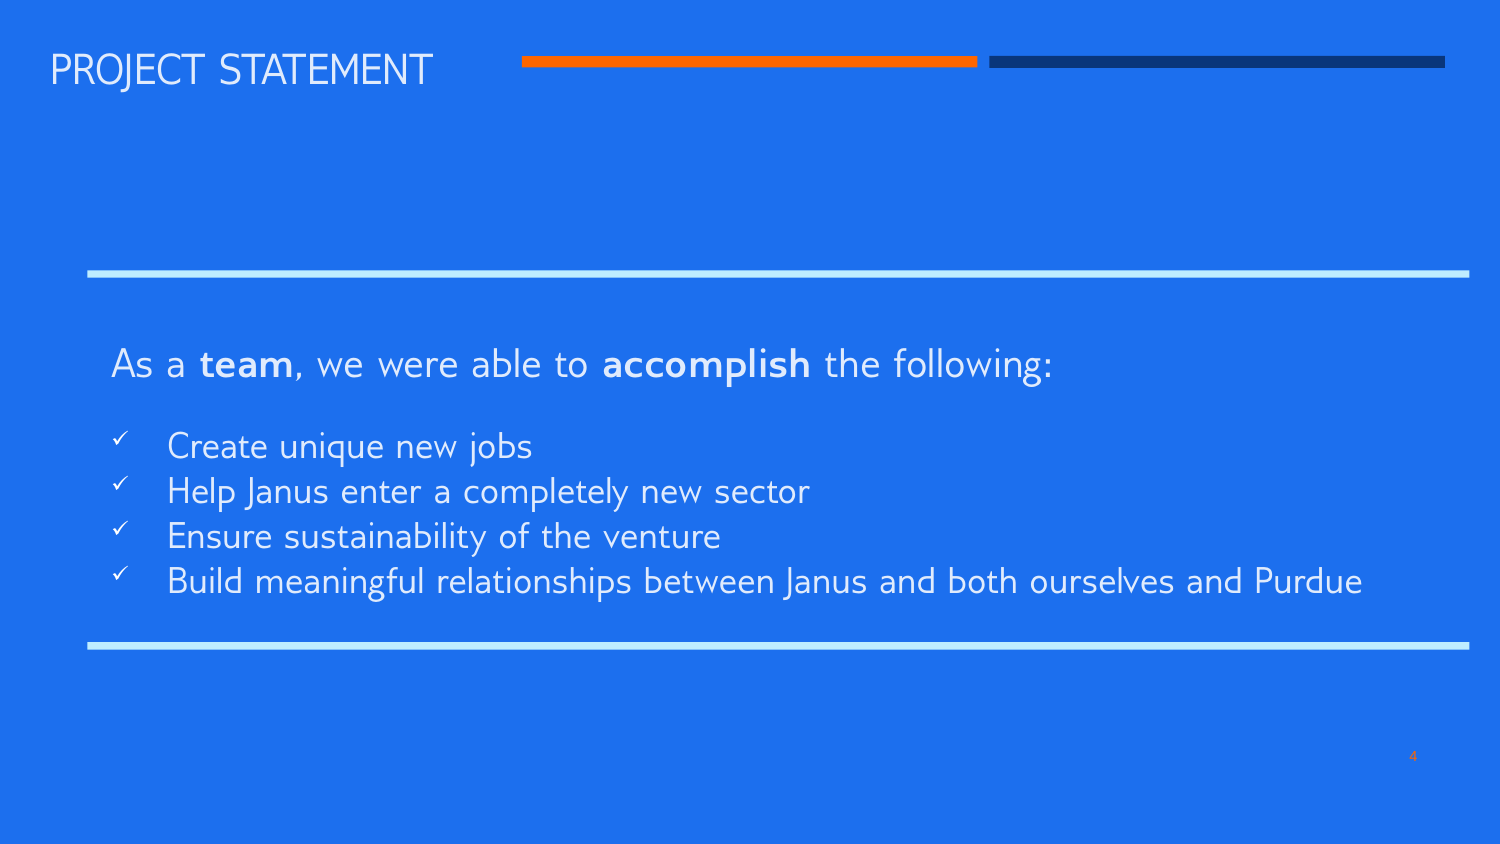

PROJECT STATEMENT

As a team, we were able to accomplish the following:

Create unique new jobs
Help Janus enter a completely new sector
Ensure sustainability of the venture
Build meaningful relationships between Janus and both ourselves and Purdue

4